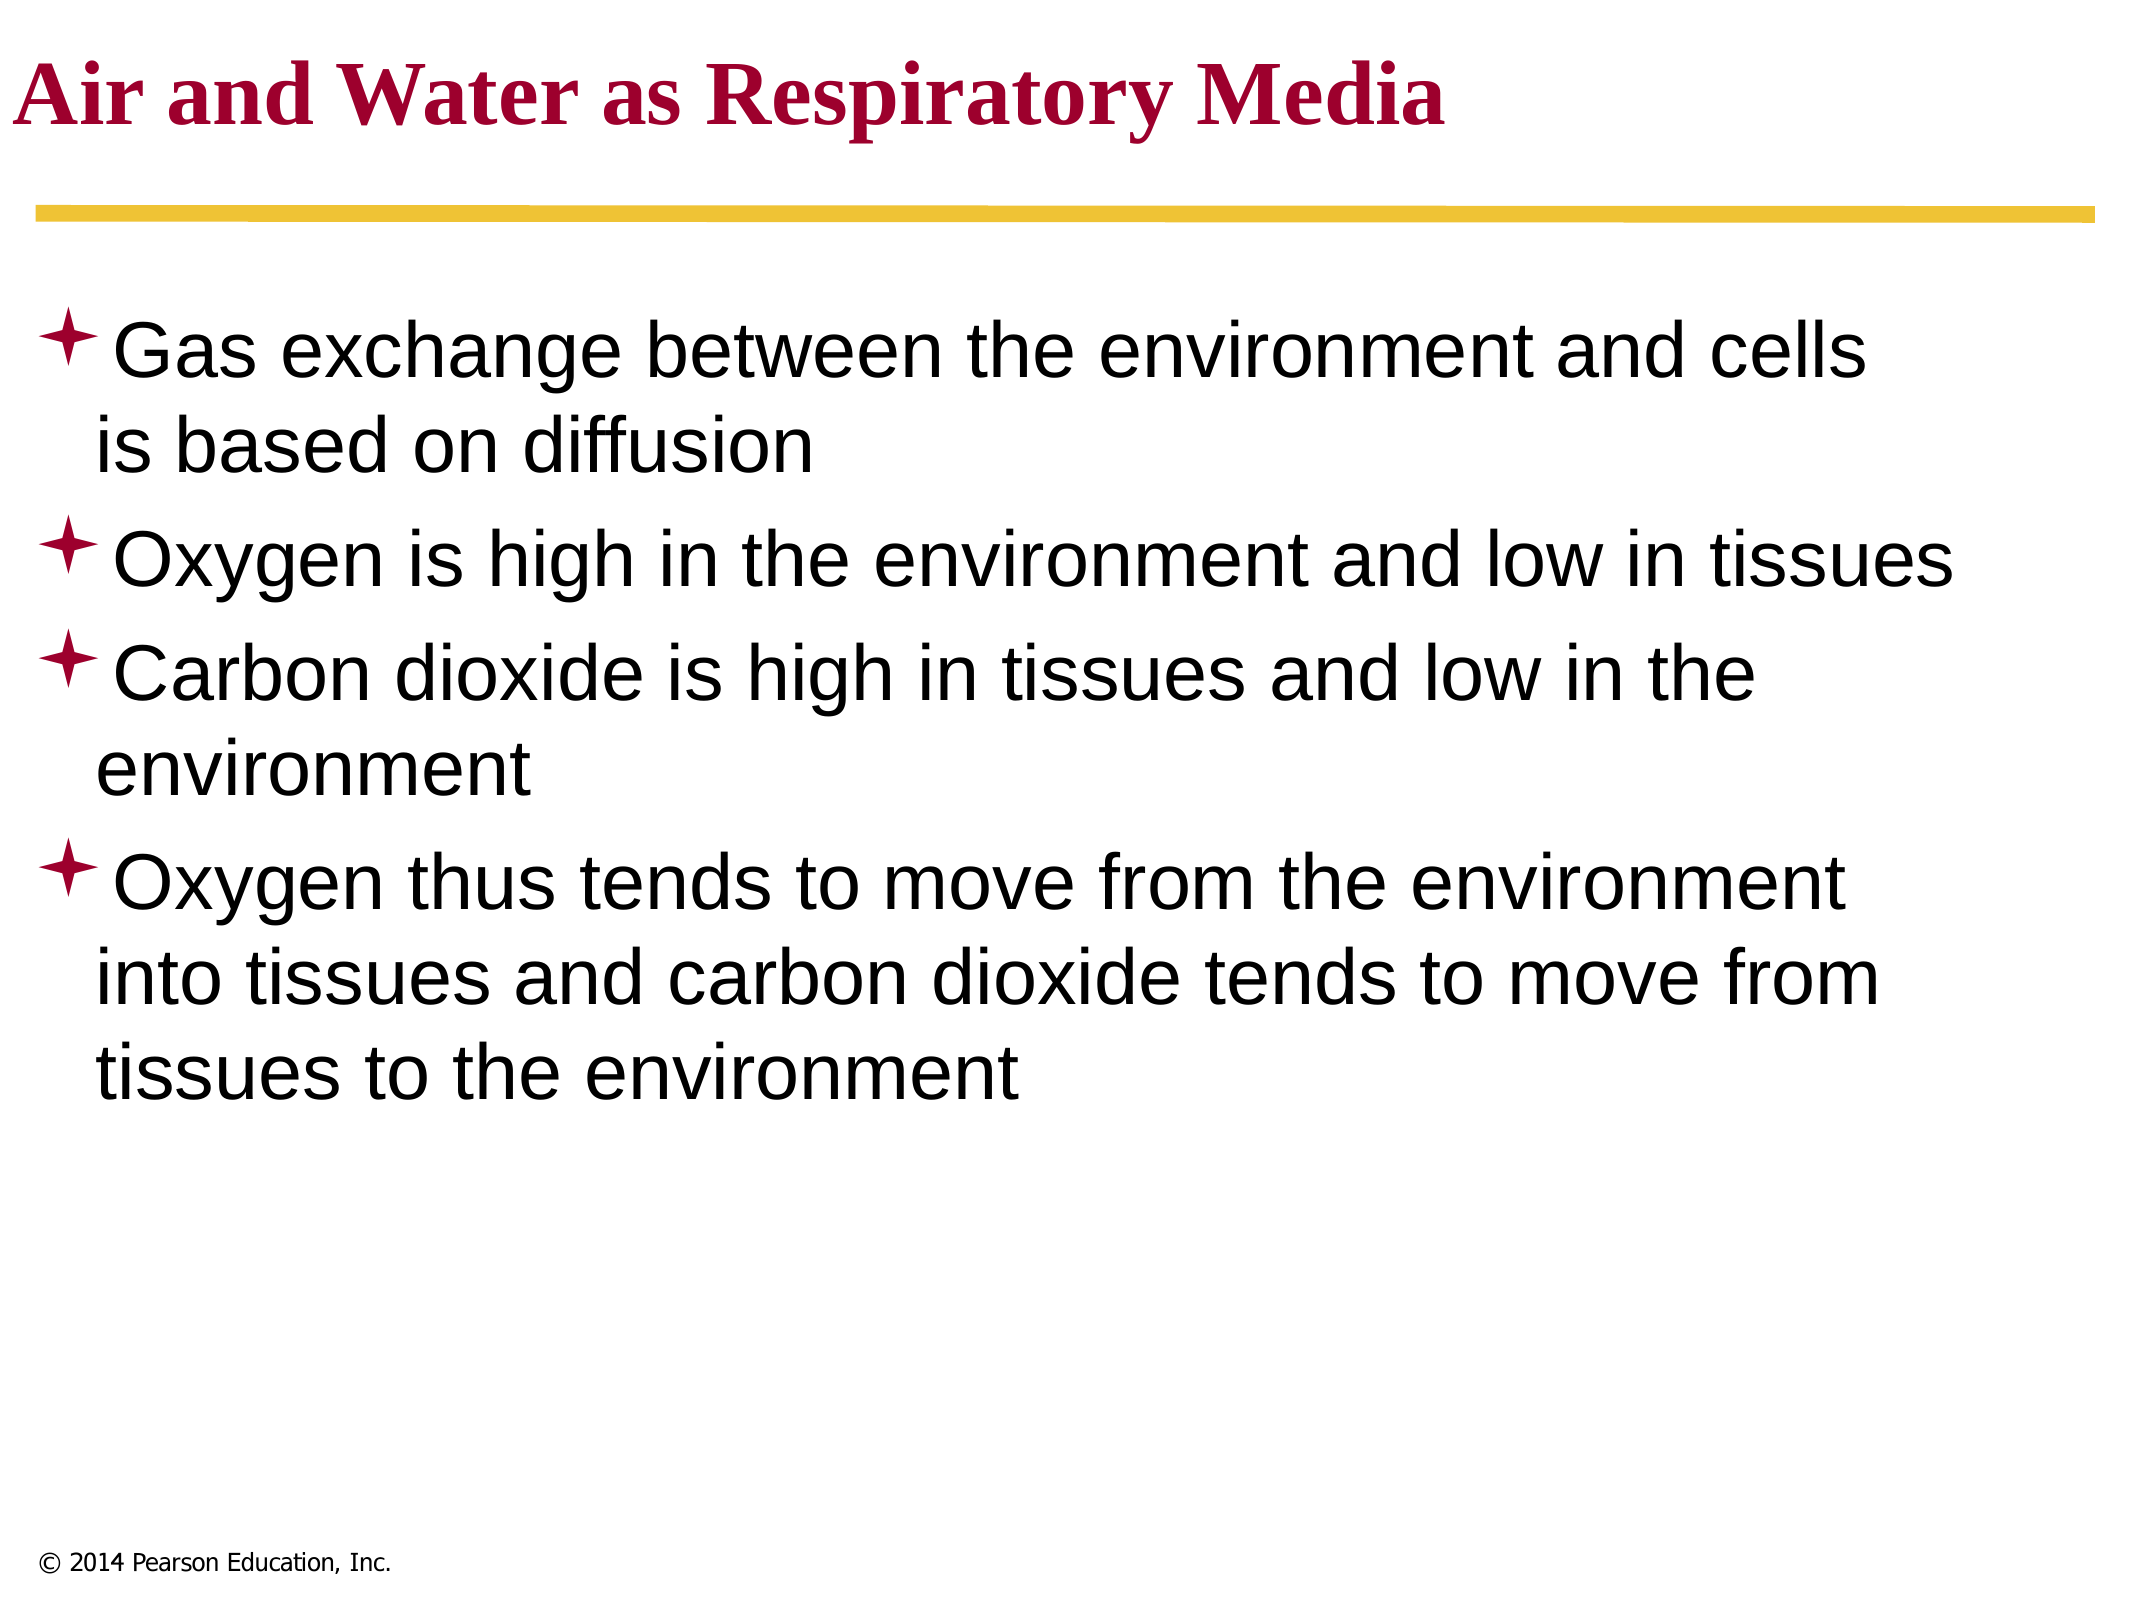

Air and Water as Respiratory Media

Gas exchange between the environment and cells
is based on diffusion
Oxygen is high in the environment and low in tissues
Carbon dioxide is high in tissues and low in the environment
Oxygen thus tends to move from the environment
into tissues and carbon dioxide tends to move from tissues to the environment